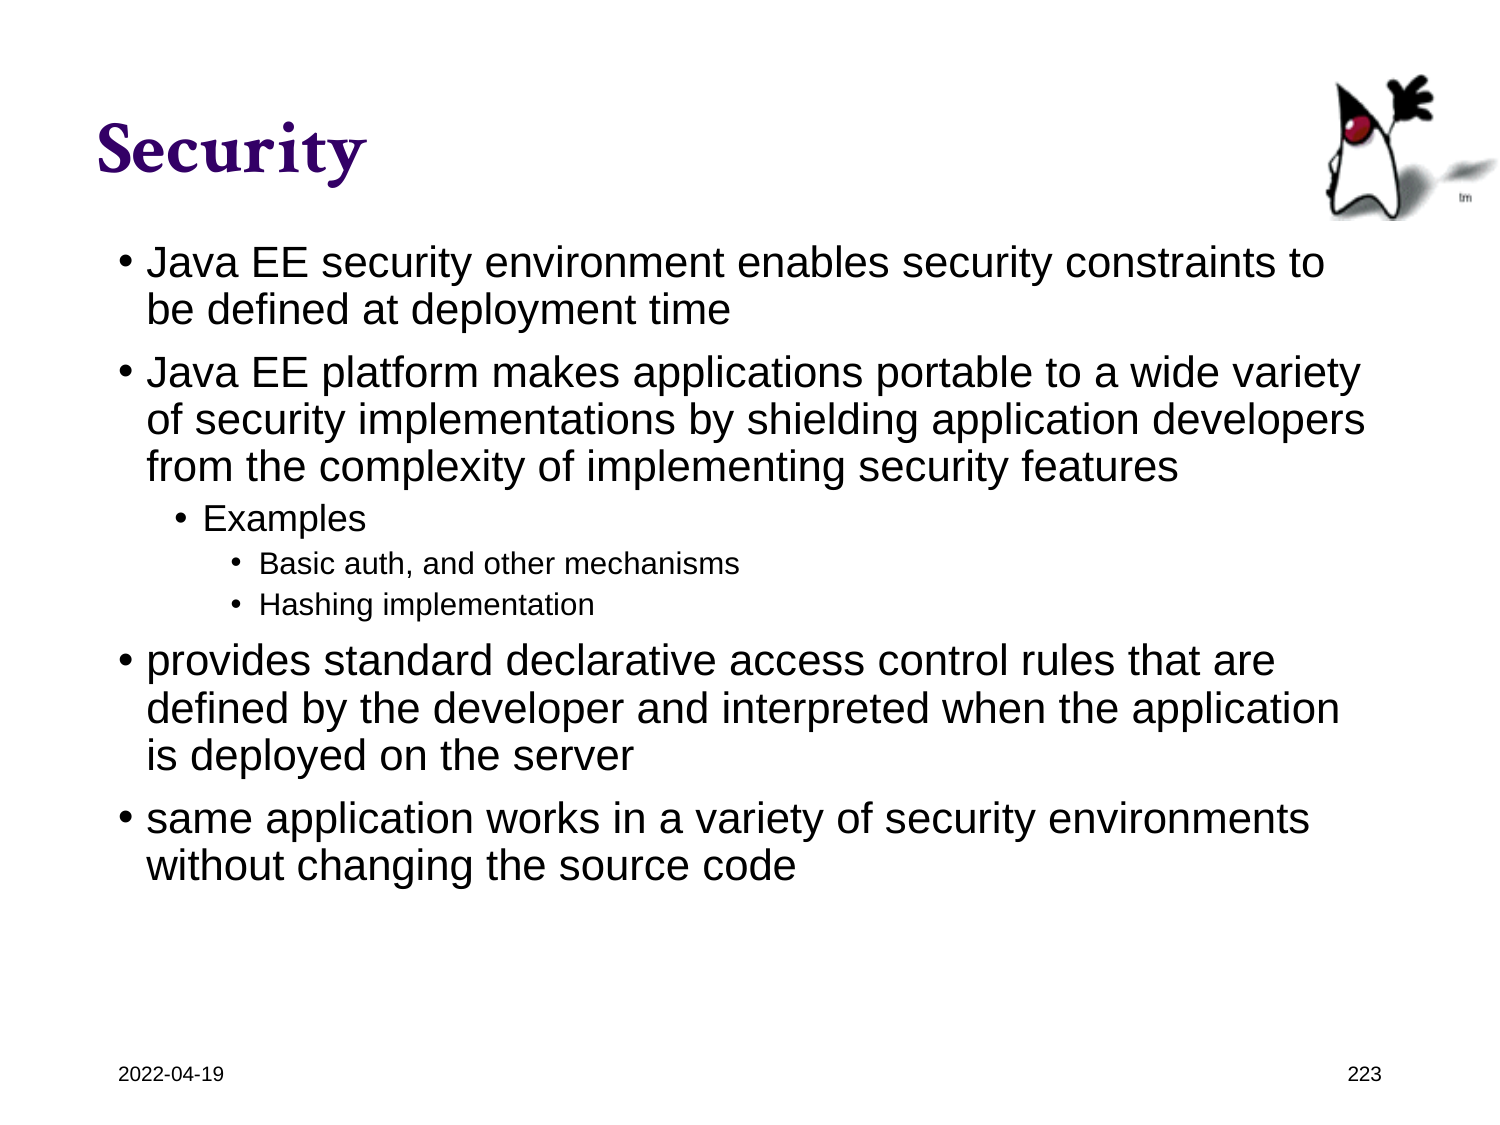

#
Security
Java EE security environment enables security constraints to be defined at deployment time
Java EE platform makes applications portable to a wide variety of security implementations by shielding application developers from the complexity of implementing security features
Examples
Basic auth, and other mechanisms
Hashing implementation
provides standard declarative access control rules that are defined by the developer and interpreted when the application is deployed on the server
same application works in a variety of security environments without changing the source code
2022-04-19
223